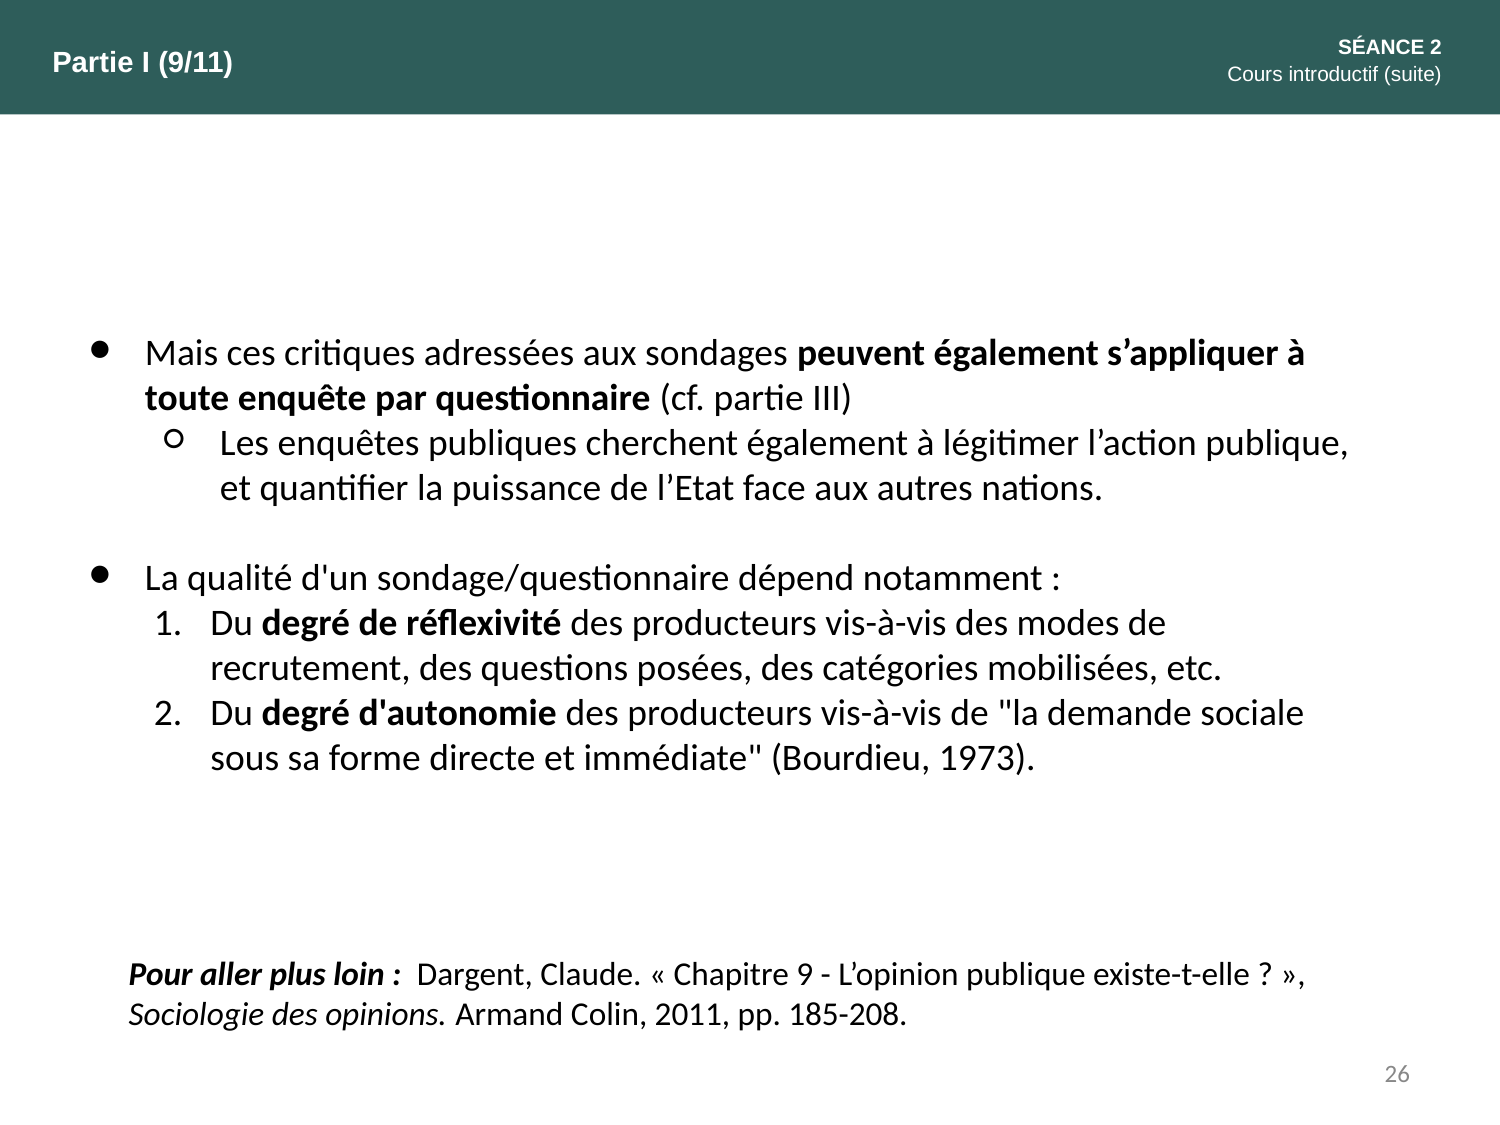

SÉANCE 2
Cours introductif (suite)
Partie I (9/11)

Mais ces critiques adressées aux sondages peuvent également s’appliquer à toute enquête par questionnaire (cf. partie III)
Les enquêtes publiques cherchent également à légitimer l’action publique, et quantifier la puissance de l’Etat face aux autres nations.

La qualité d'un sondage/questionnaire dépend notamment :
Du degré de réflexivité des producteurs vis-à-vis des modes de recrutement, des questions posées, des catégories mobilisées, etc.
Du degré d'autonomie des producteurs vis-à-vis de "la demande sociale sous sa forme directe et immédiate" (Bourdieu, 1973).

Pour aller plus loin :  Dargent, Claude. « Chapitre 9 - L’opinion publique existe-t-elle ? », Sociologie des opinions. Armand Colin, 2011, pp. 185-208.

26